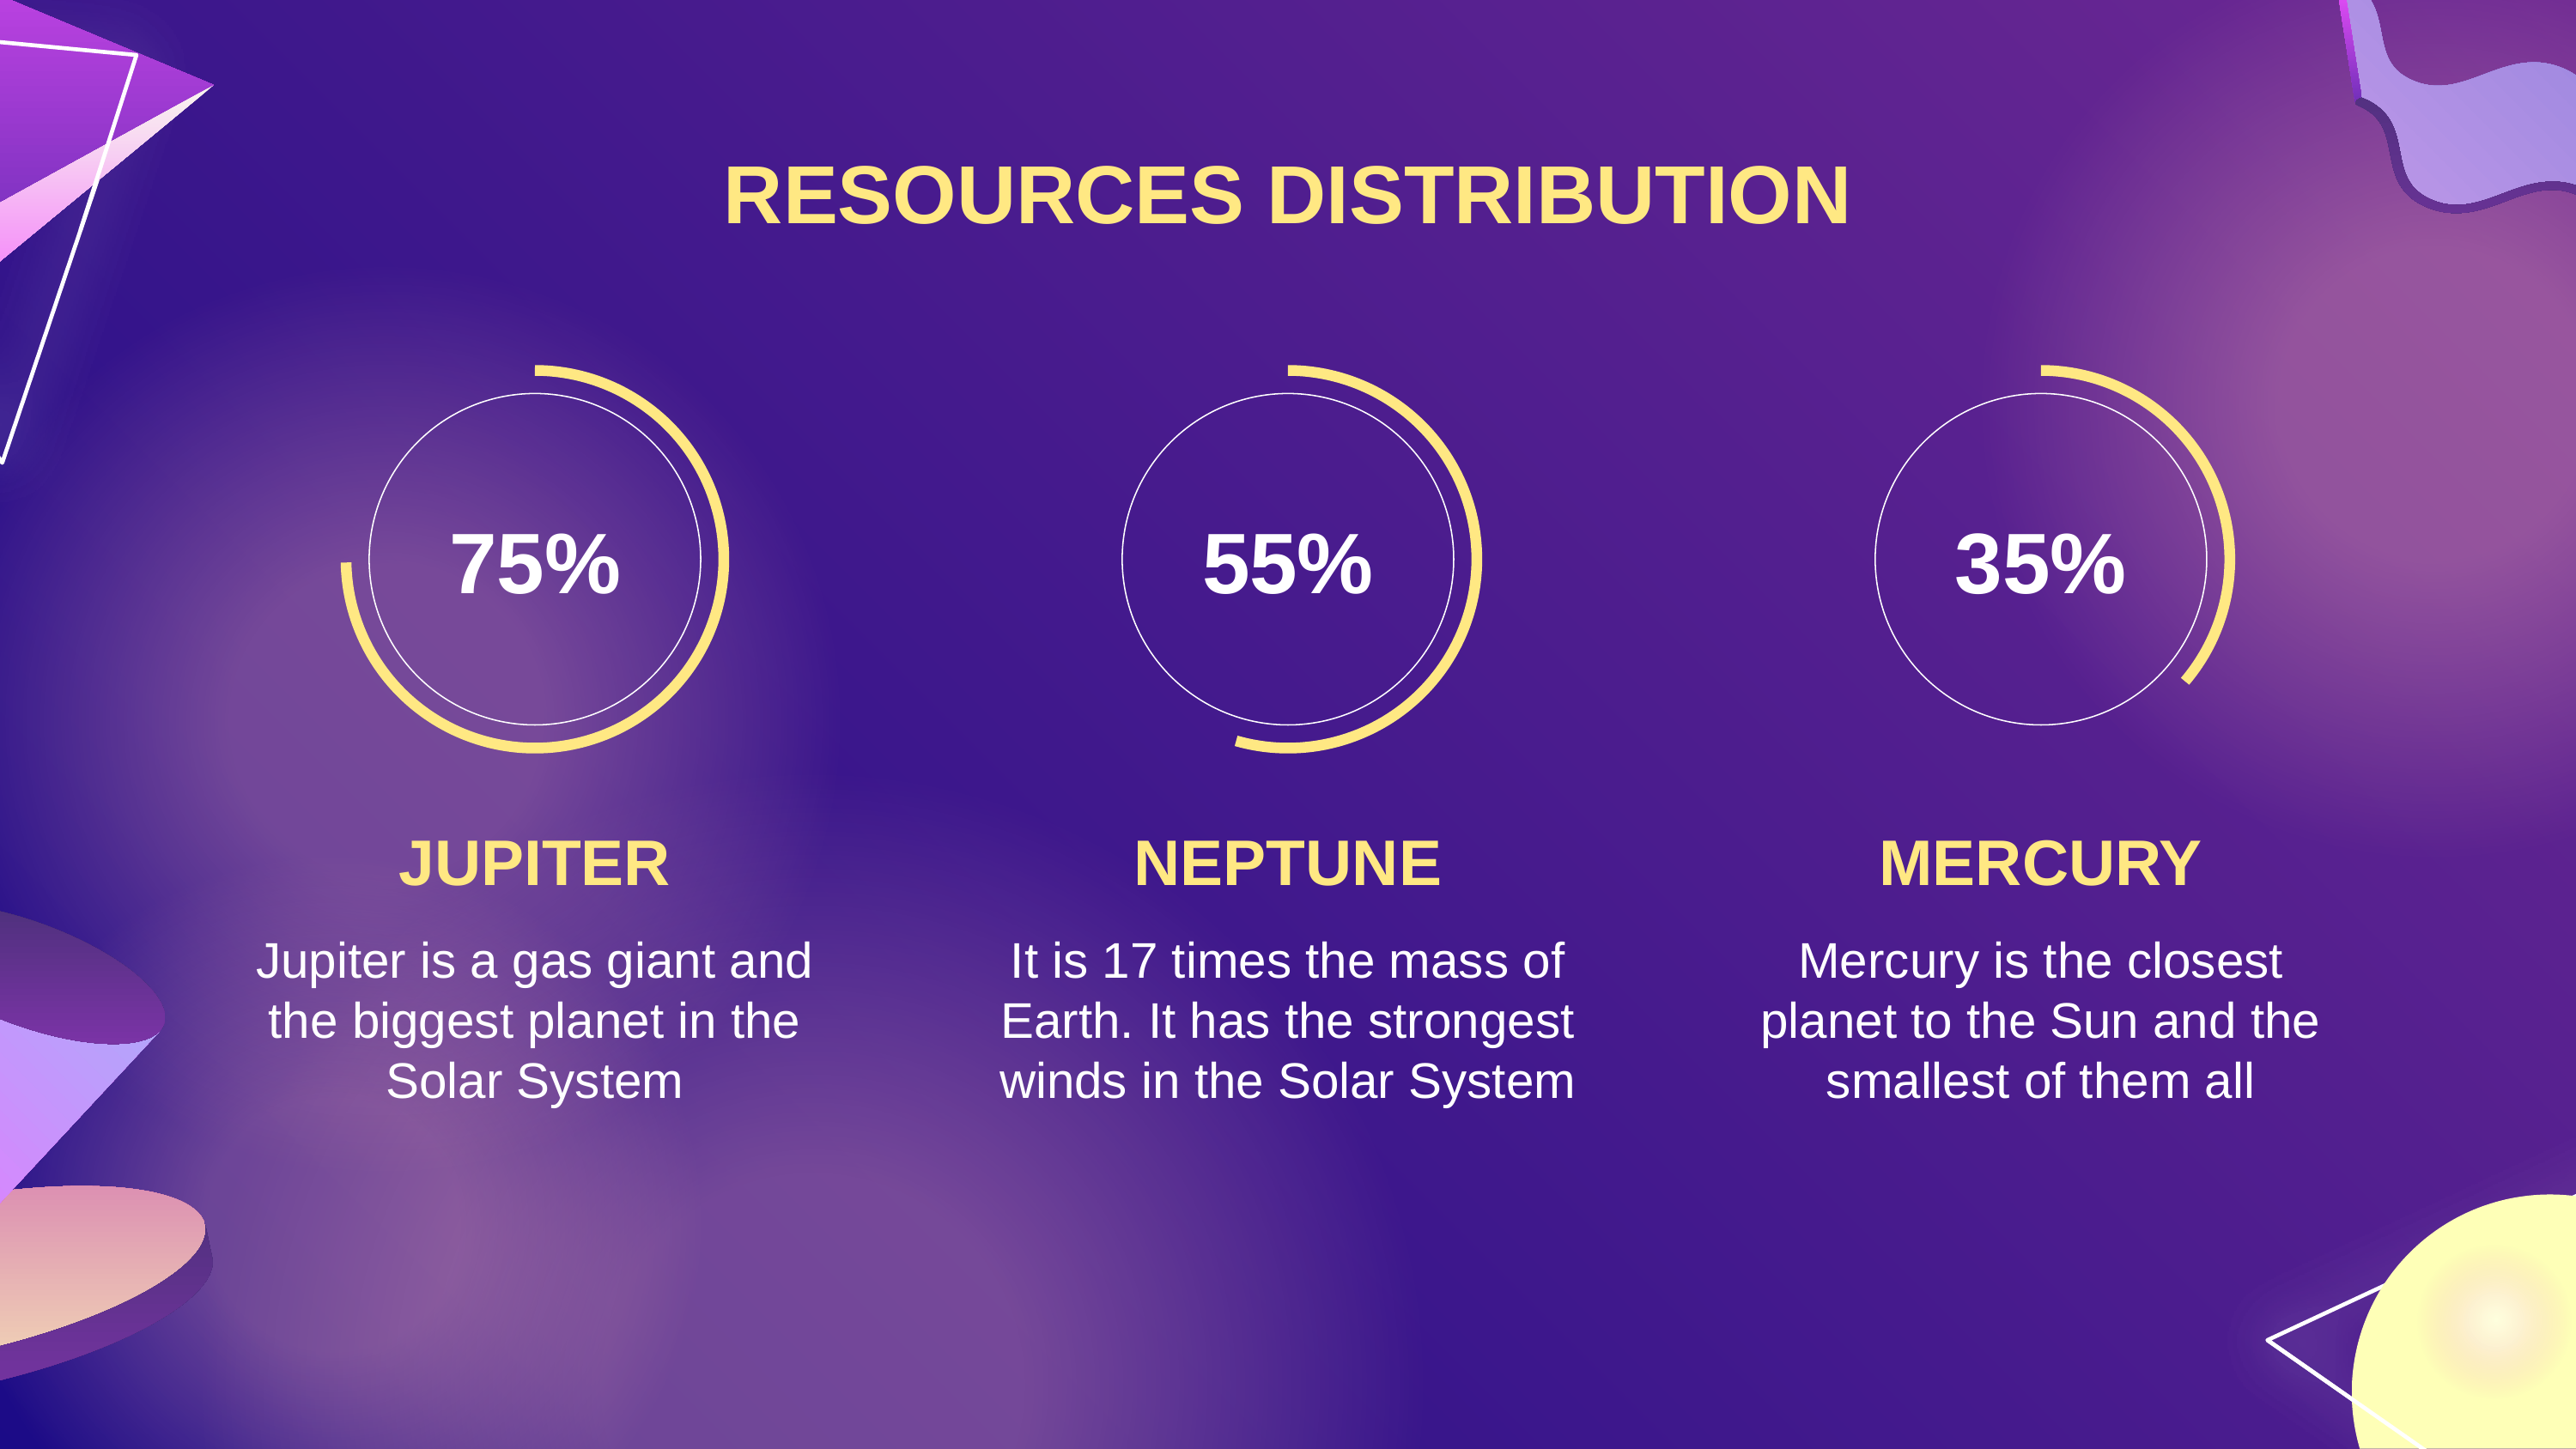

# RESOURCES DISTRIBUTION

75%
55%
35%
JUPITER
NEPTUNE
MERCURY
Jupiter is a gas giant and the biggest planet in the Solar System
It is 17 times the mass of Earth. It has the strongest winds in the Solar System
Mercury is the closest planet to the Sun and the smallest of them all